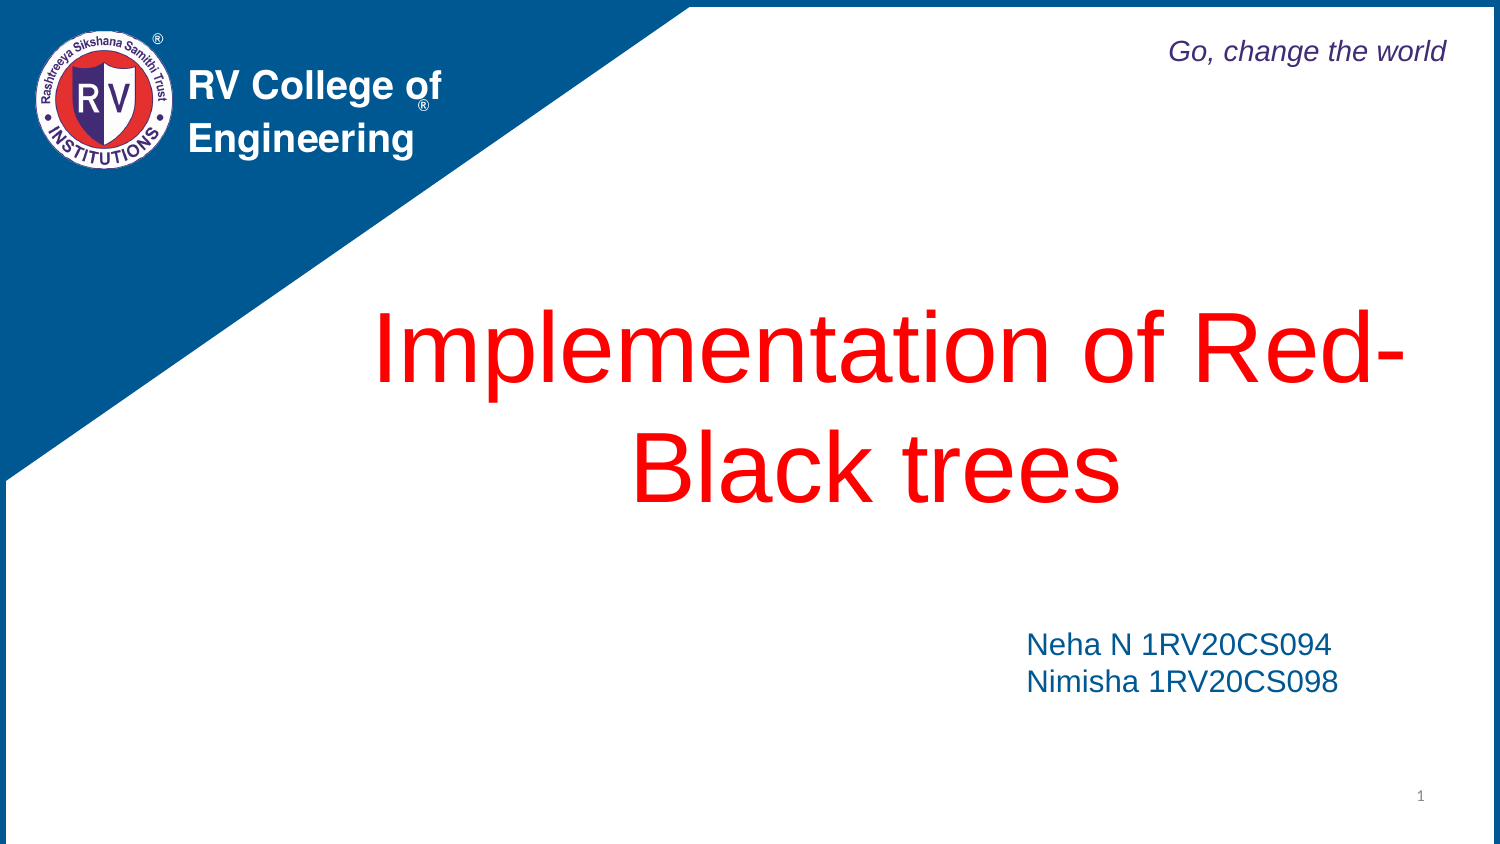

Go, change the world
RV College of
Engineering

Implementation of Red-Black trees

Neha N 1RV20CS094
Nimisha 1RV20CS098
1